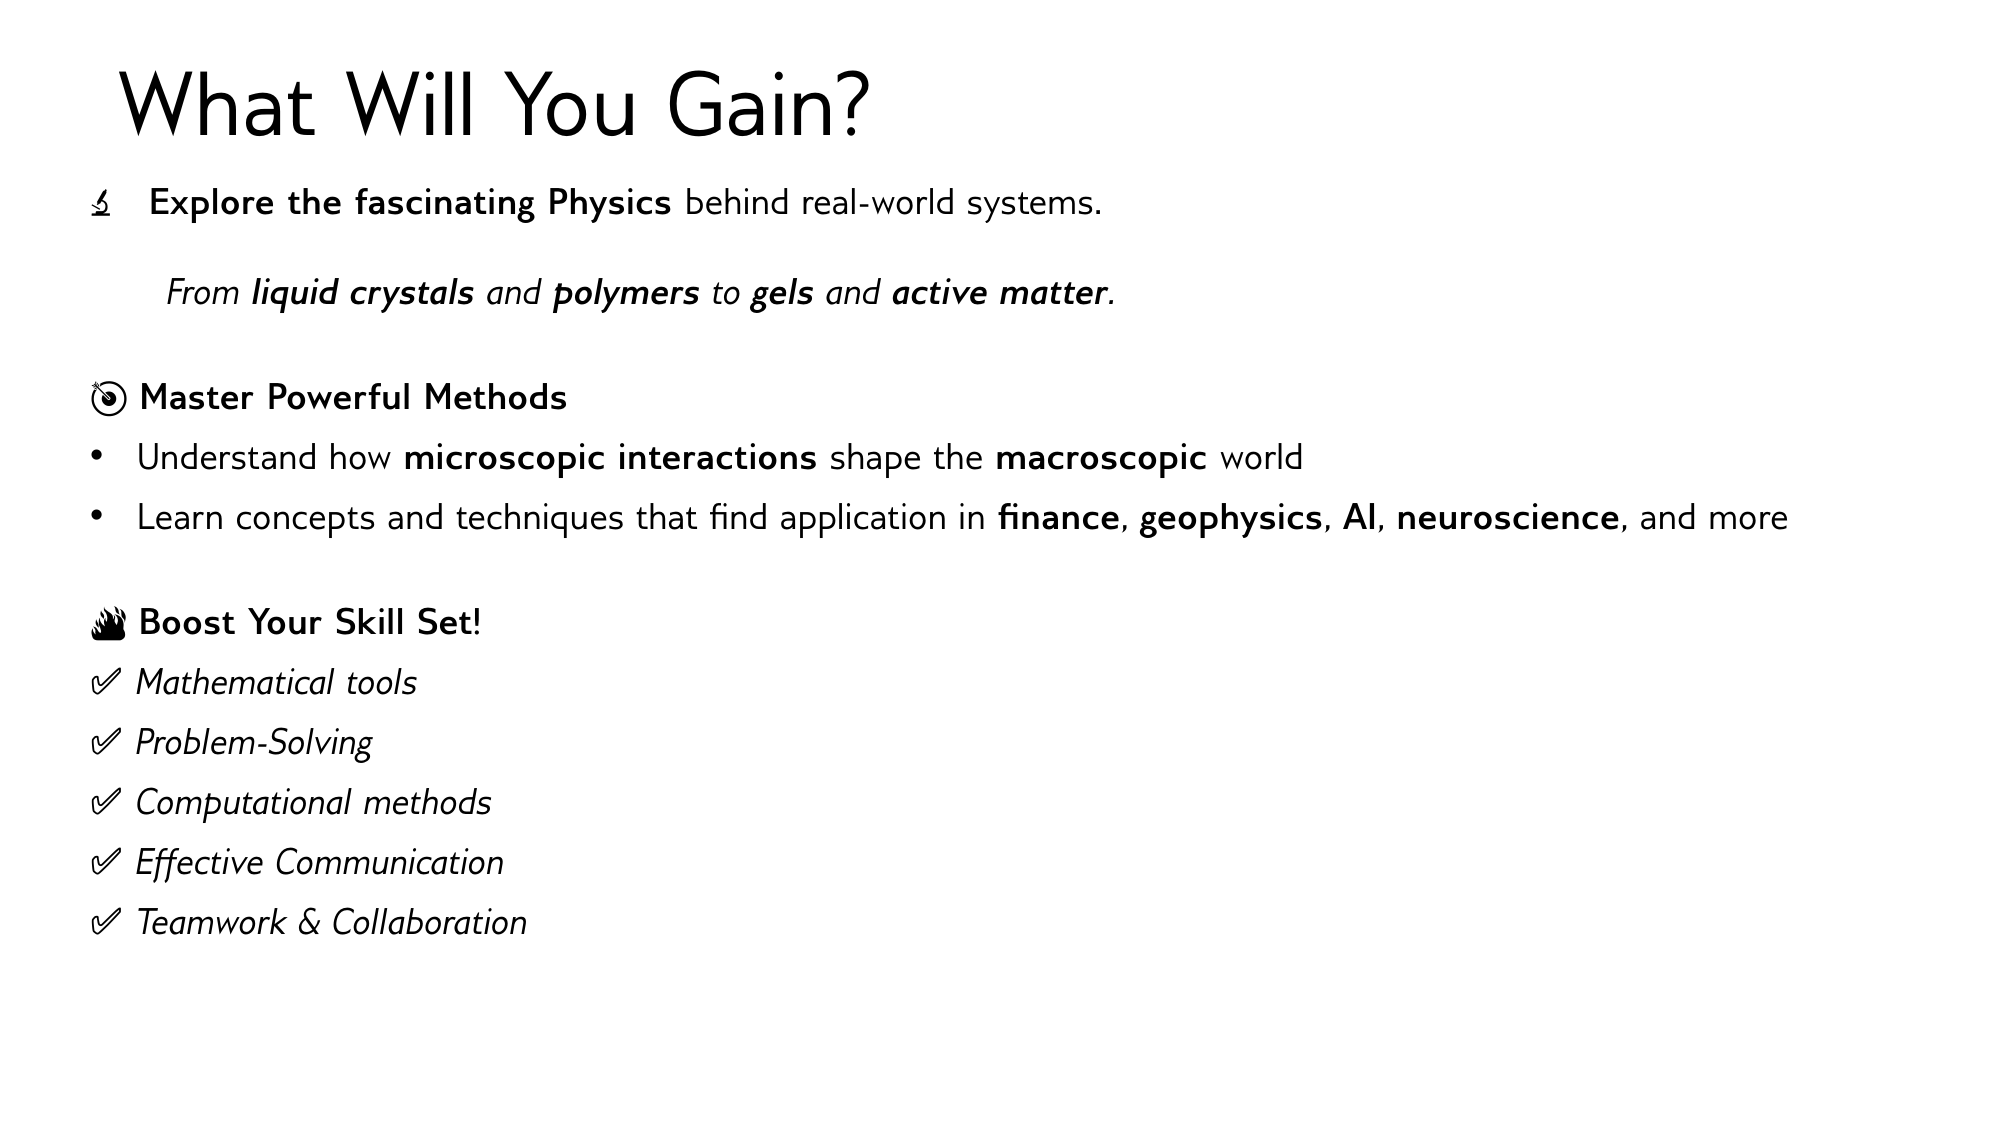

# What Will You Gain?

🔬 Explore the fascinating Physics behind real-world systems.
  From liquid crystals and polymers to gels and active matter.

🎯 Master Powerful Methods
Understand how microscopic interactions shape the macroscopic world
Learn concepts and techniques that find application in finance, geophysics, AI, neuroscience, and more
🔥 Boost Your Skill Set!
✅ Mathematical tools
✅ Problem-Solving
✅ Computational methods
✅ Effective Communication
✅ Teamwork & Collaboration